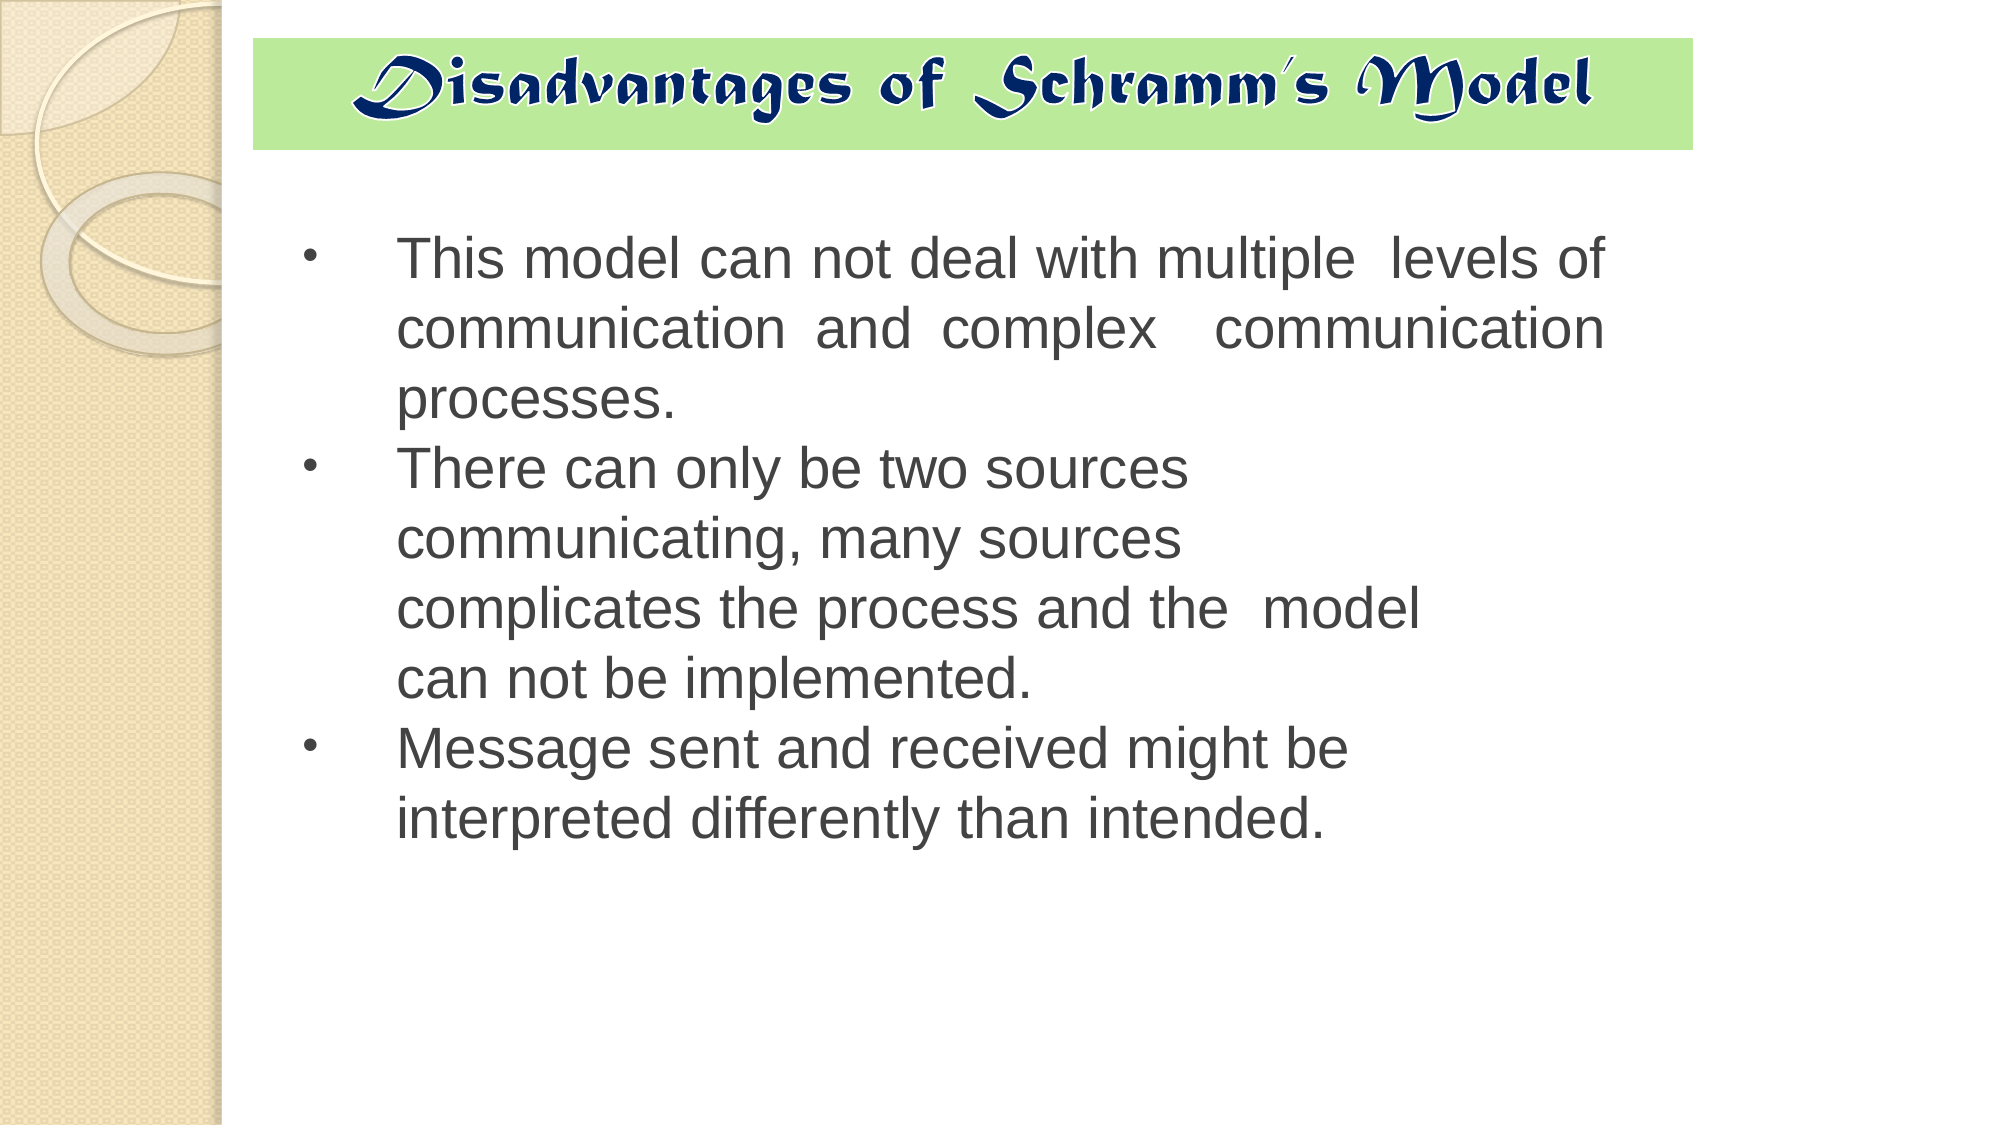

This model can not deal with multiple  levels of communication and complex  communication processes.
There can only be two sources  communicating, many sources  complicates the process and the  model can not be implemented.
Message sent and received might be  interpreted differently than intended.